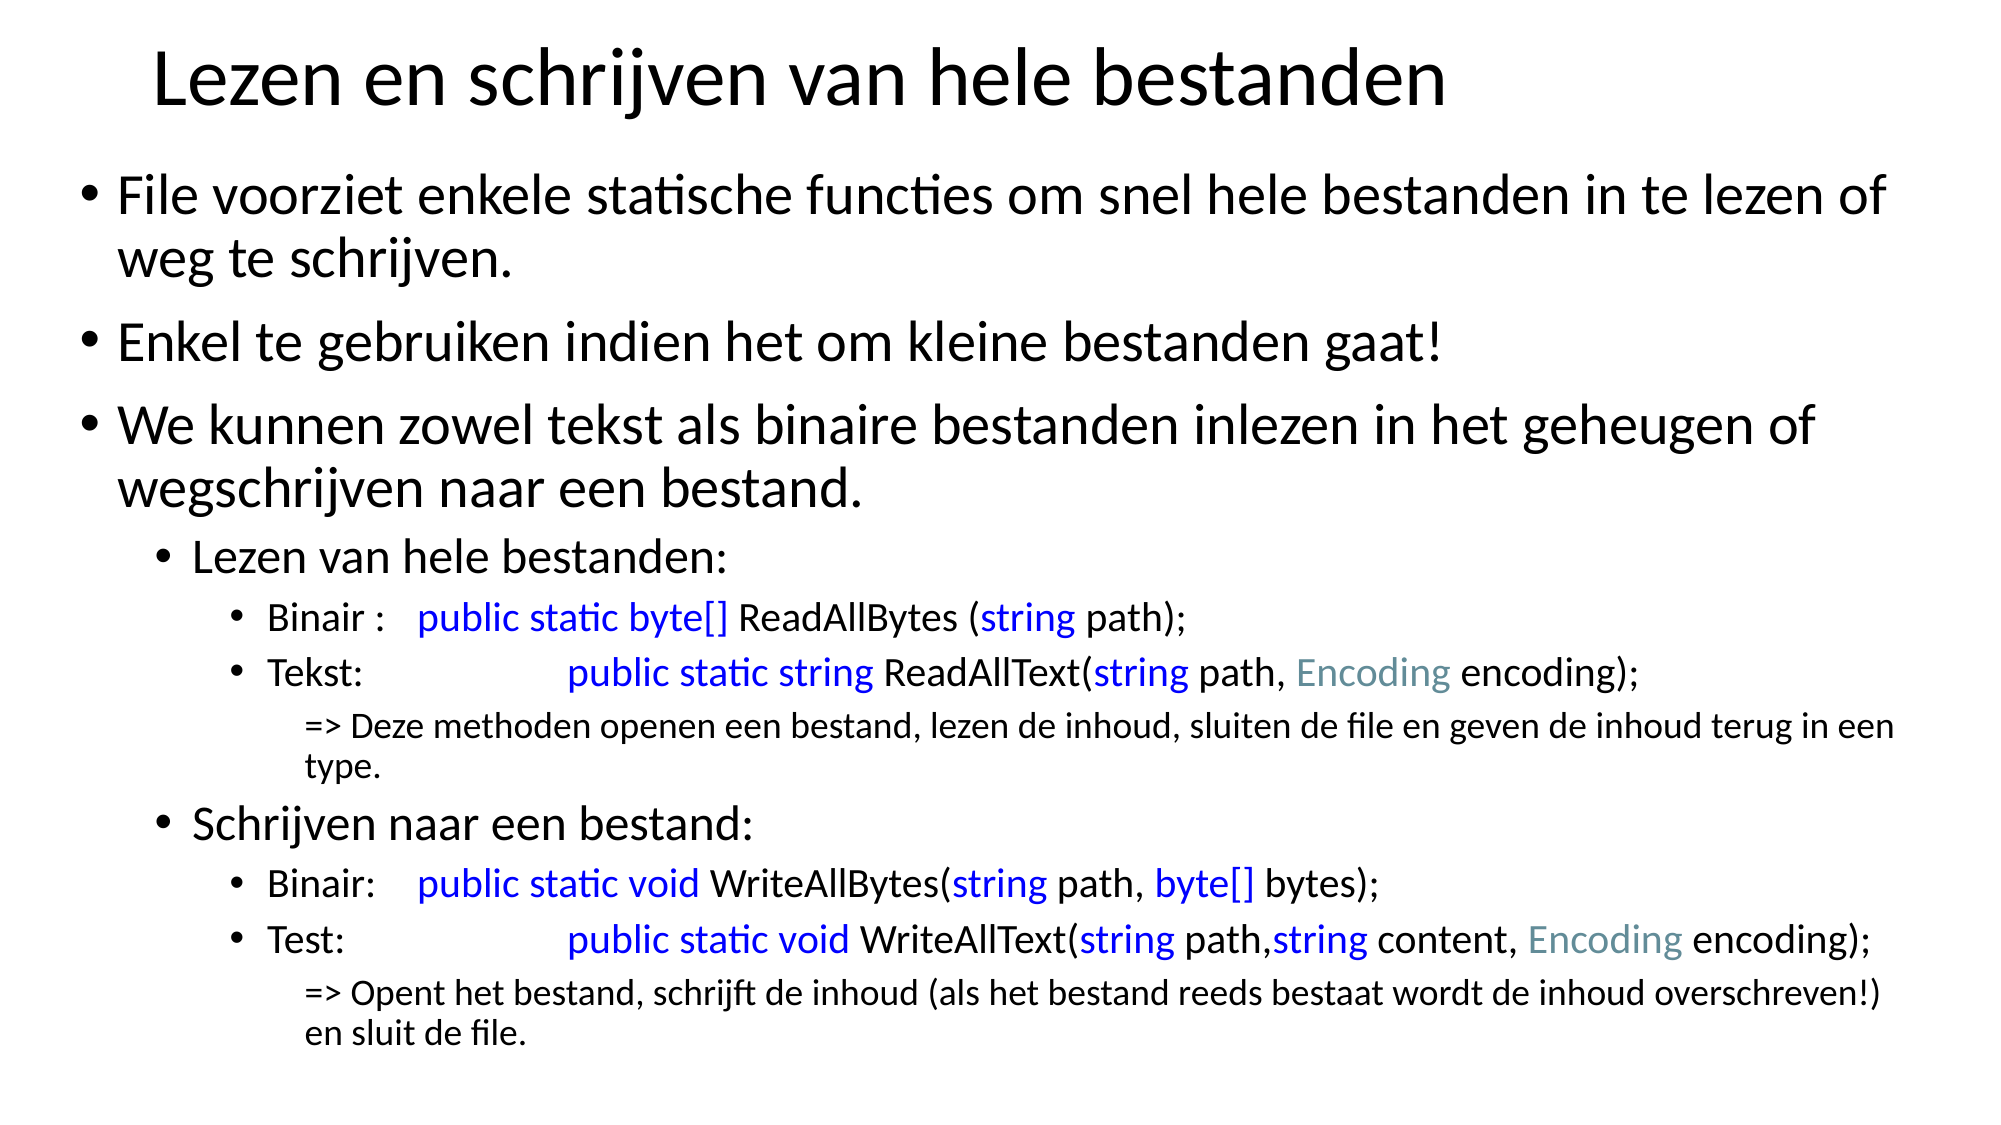

# Lezen en schrijven van hele bestanden
File voorziet enkele statische functies om snel hele bestanden in te lezen of weg te schrijven.
Enkel te gebruiken indien het om kleine bestanden gaat!
We kunnen zowel tekst als binaire bestanden inlezen in het geheugen of wegschrijven naar een bestand.
Lezen van hele bestanden:
Binair : 	public static byte[] ReadAllBytes (string path);
Tekst: 		public static string ReadAllText(string path, Encoding encoding);
=> Deze methoden openen een bestand, lezen de inhoud, sluiten de file en geven de inhoud terug in een type.
Schrijven naar een bestand:
Binair: 	public static void WriteAllBytes(string path, byte[] bytes);
Test:		public static void WriteAllText(string path,string content, Encoding encoding);
=> Opent het bestand, schrijft de inhoud (als het bestand reeds bestaat wordt de inhoud overschreven!) en sluit de file.